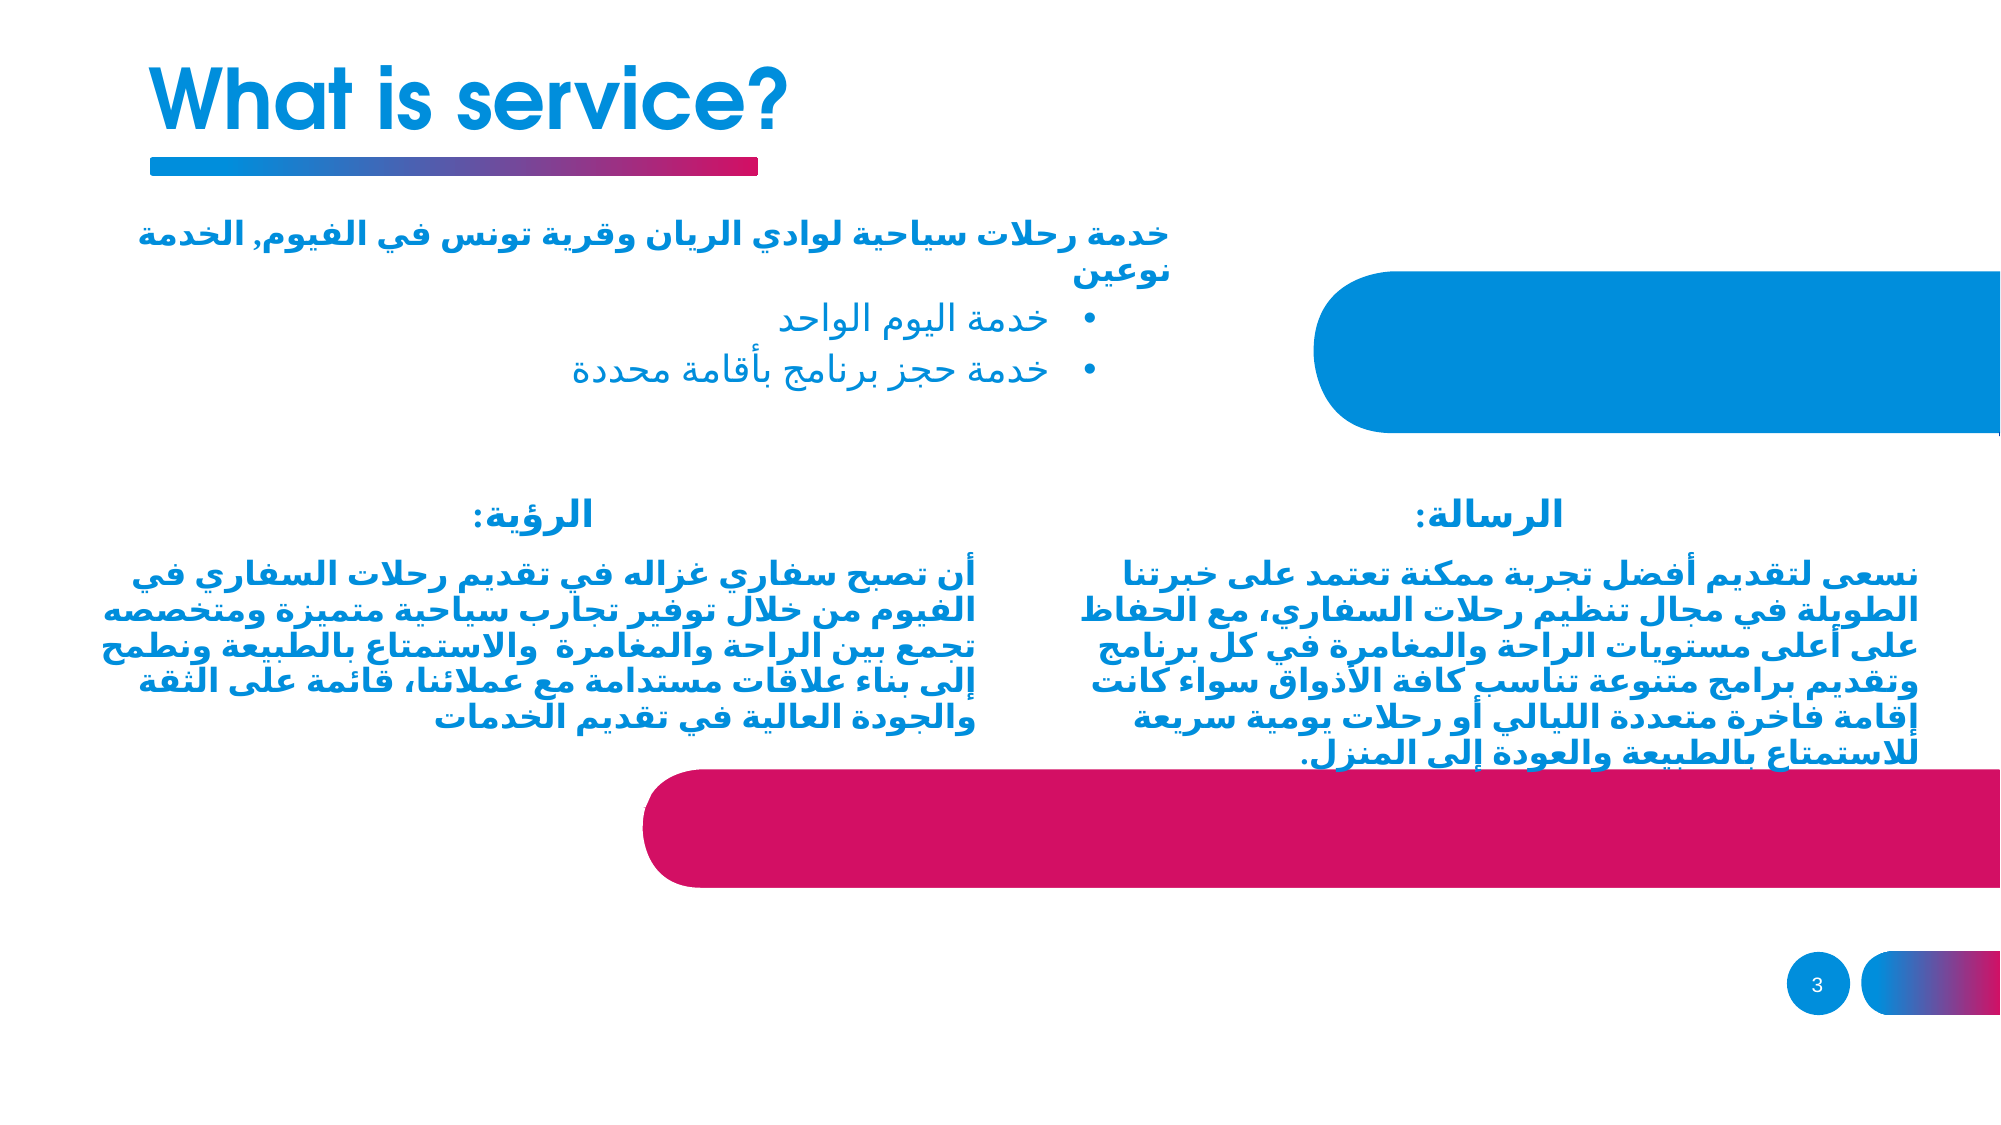

# What is service?

خدمة رحلات سياحية لوادي الريان وقرية تونس في الفيوم, الخدمة نوعين
خدمة اليوم الواحد
خدمة حجز برنامج بأقامة محددة

الرؤية:
أن تصبح سفاري غزاله في تقديم رحلات السفاري في الفيوم من خلال توفير تجارب سياحية متميزة ومتخصصه تجمع بين الراحة والمغامرة  والاستمتاع بالطبيعة ونطمح إلى بناء علاقات مستدامة مع عملائنا، قائمة على الثقة والجودة العالية في تقديم الخدمات
الرسالة:
نسعى لتقديم أفضل تجربة ممكنة تعتمد على خبرتنا الطويلة في مجال تنظيم رحلات السفاري، مع الحفاظ على أعلى مستويات الراحة والمغامرة في كل برنامج وتقديم برامج متنوعة تناسب كافة الأذواق سواء كانت إقامة فاخرة متعددة الليالي أو رحلات يومية سريعة للاستمتاع بالطبيعة والعودة إلى المنزل.
3